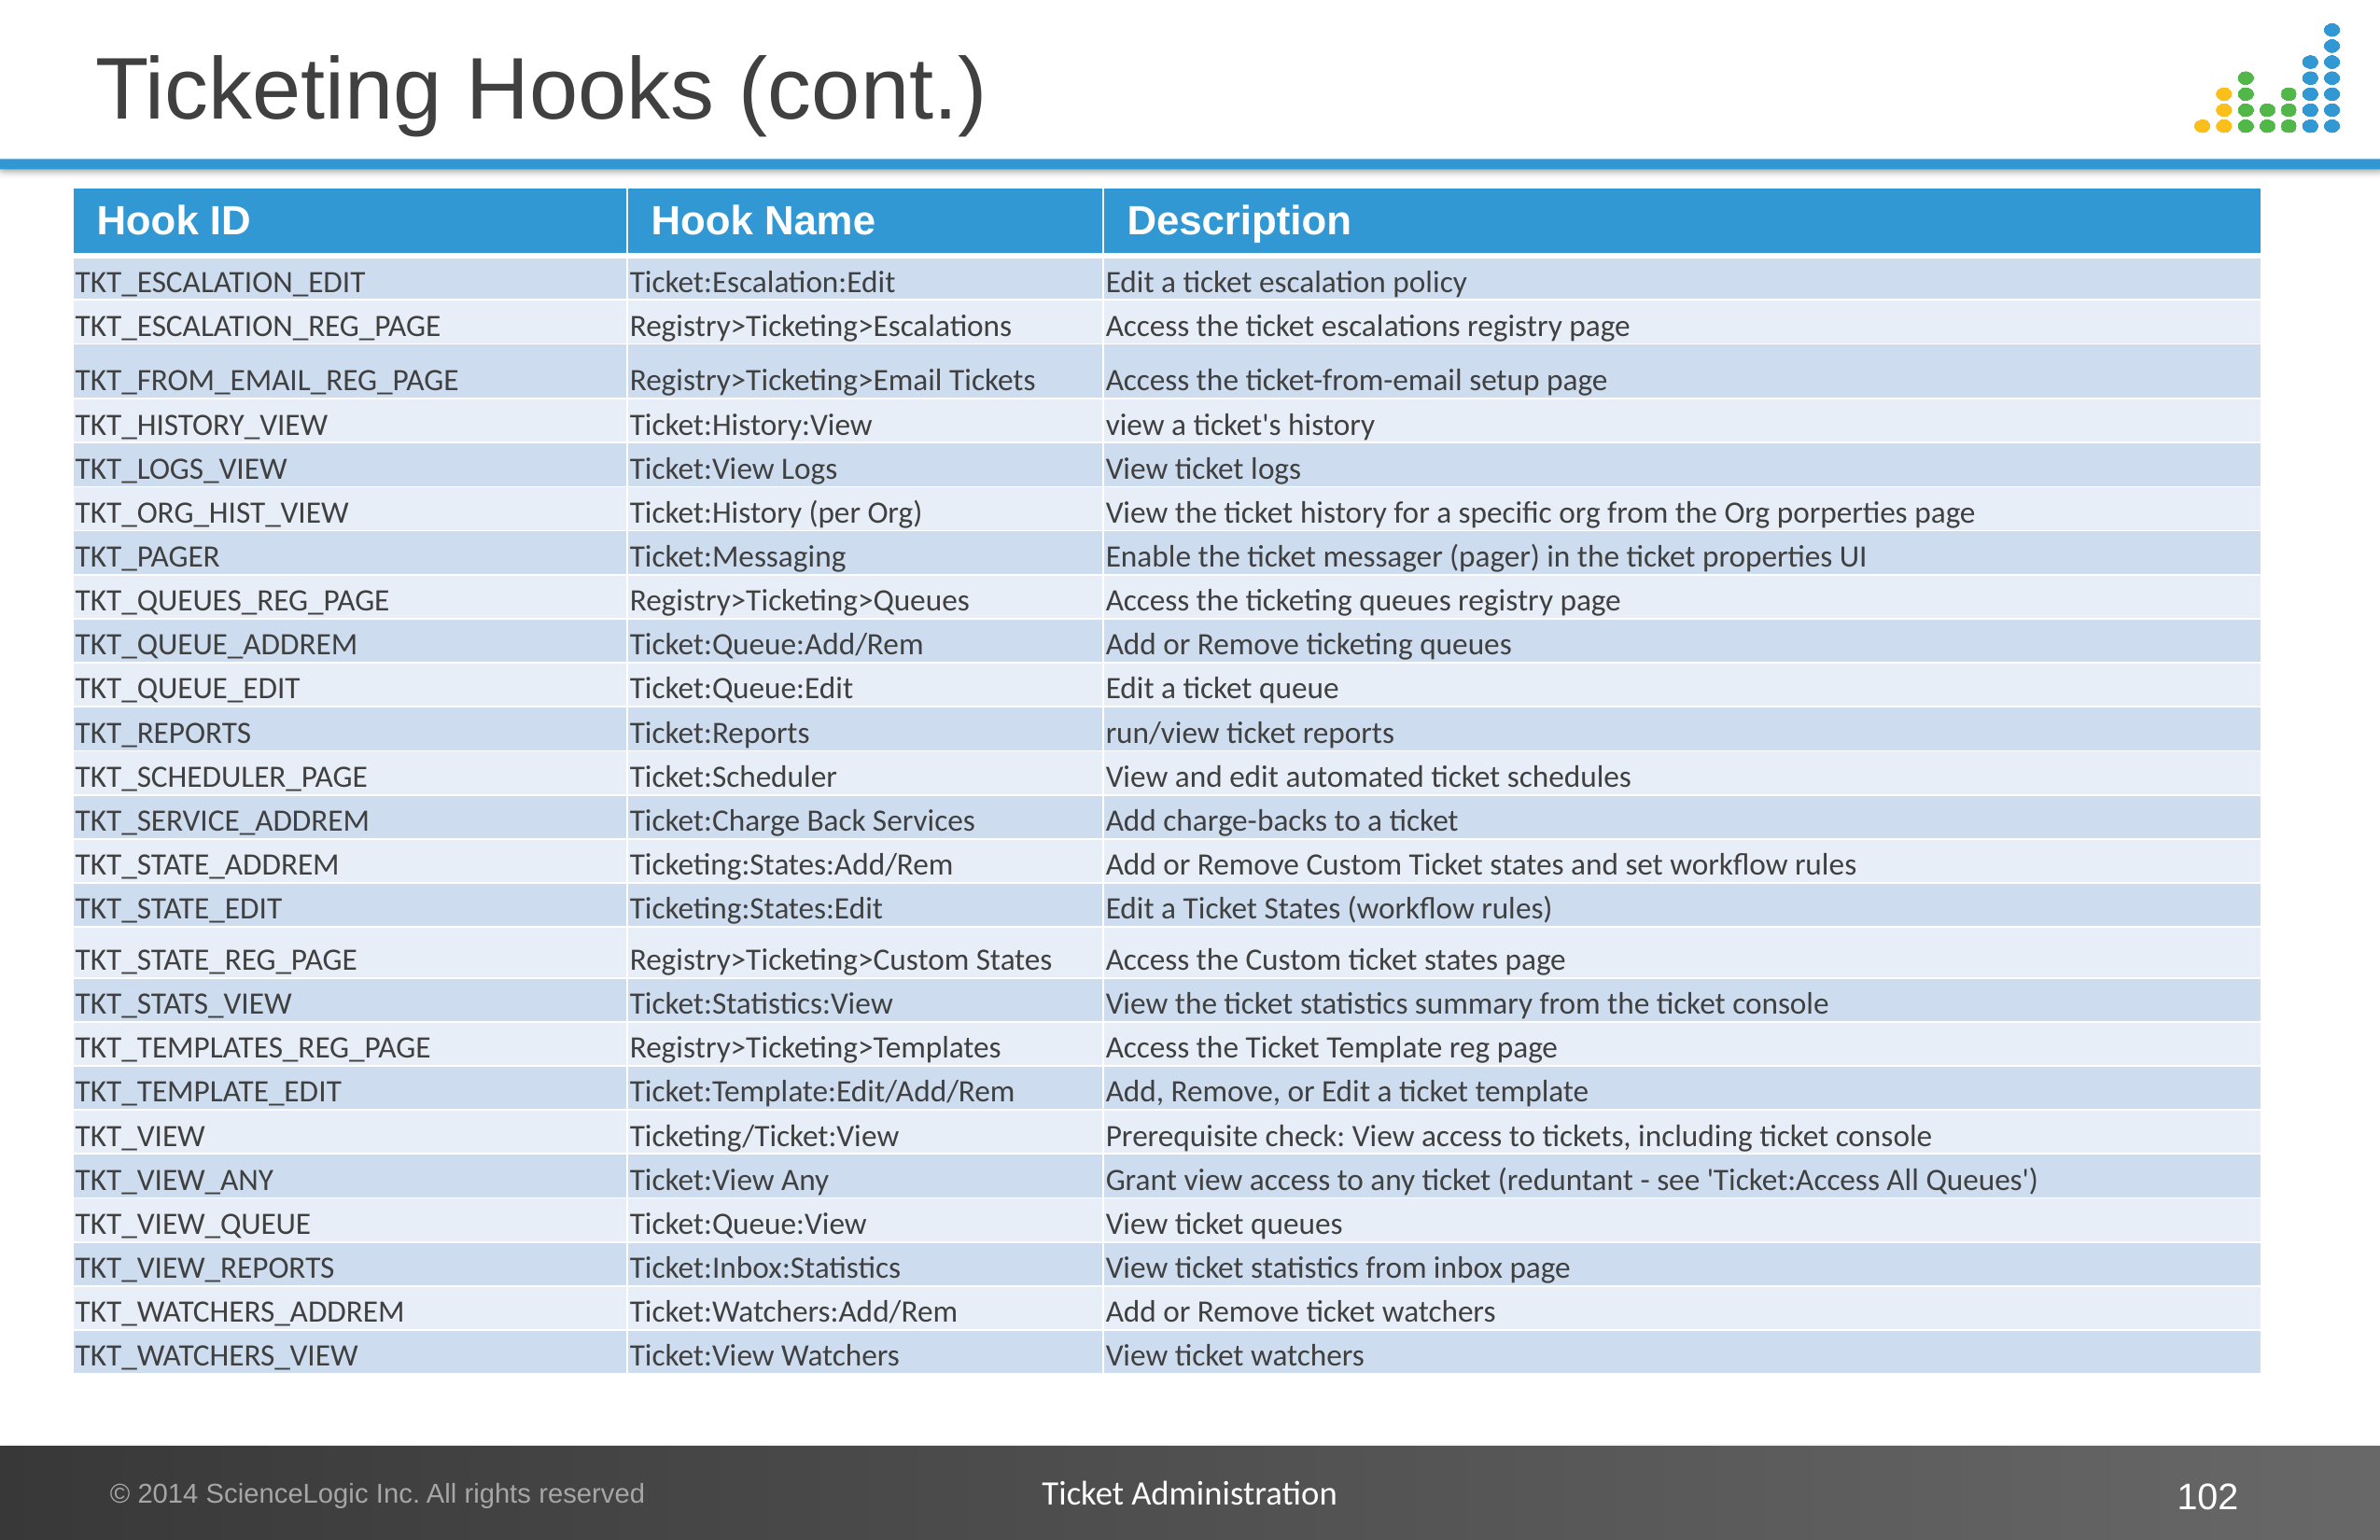

# Ticketing Hooks (cont.)
| Hook ID | Hook Name | Description |
| --- | --- | --- |
| TKT\_ESCALATION\_EDIT | Ticket:Escalation:Edit | Edit a ticket escalation policy |
| TKT\_ESCALATION\_REG\_PAGE | Registry>Ticketing>Escalations | Access the ticket escalations registry page |
| TKT\_FROM\_EMAIL\_REG\_PAGE | Registry>Ticketing>Email Tickets | Access the ticket-from-email setup page |
| TKT\_HISTORY\_VIEW | Ticket:History:View | view a ticket's history |
| TKT\_LOGS\_VIEW | Ticket:View Logs | View ticket logs |
| TKT\_ORG\_HIST\_VIEW | Ticket:History (per Org) | View the ticket history for a specific org from the Org porperties page |
| TKT\_PAGER | Ticket:Messaging | Enable the ticket messager (pager) in the ticket properties UI |
| TKT\_QUEUES\_REG\_PAGE | Registry>Ticketing>Queues | Access the ticketing queues registry page |
| TKT\_QUEUE\_ADDREM | Ticket:Queue:Add/Rem | Add or Remove ticketing queues |
| TKT\_QUEUE\_EDIT | Ticket:Queue:Edit | Edit a ticket queue |
| TKT\_REPORTS | Ticket:Reports | run/view ticket reports |
| TKT\_SCHEDULER\_PAGE | Ticket:Scheduler | View and edit automated ticket schedules |
| TKT\_SERVICE\_ADDREM | Ticket:Charge Back Services | Add charge-backs to a ticket |
| TKT\_STATE\_ADDREM | Ticketing:States:Add/Rem | Add or Remove Custom Ticket states and set workflow rules |
| TKT\_STATE\_EDIT | Ticketing:States:Edit | Edit a Ticket States (workflow rules) |
| TKT\_STATE\_REG\_PAGE | Registry>Ticketing>Custom States | Access the Custom ticket states page |
| TKT\_STATS\_VIEW | Ticket:Statistics:View | View the ticket statistics summary from the ticket console |
| TKT\_TEMPLATES\_REG\_PAGE | Registry>Ticketing>Templates | Access the Ticket Template reg page |
| TKT\_TEMPLATE\_EDIT | Ticket:Template:Edit/Add/Rem | Add, Remove, or Edit a ticket template |
| TKT\_VIEW | Ticketing/Ticket:View | Prerequisite check: View access to tickets, including ticket console |
| TKT\_VIEW\_ANY | Ticket:View Any | Grant view access to any ticket (reduntant - see 'Ticket:Access All Queues') |
| TKT\_VIEW\_QUEUE | Ticket:Queue:View | View ticket queues |
| TKT\_VIEW\_REPORTS | Ticket:Inbox:Statistics | View ticket statistics from inbox page |
| TKT\_WATCHERS\_ADDREM | Ticket:Watchers:Add/Rem | Add or Remove ticket watchers |
| TKT\_WATCHERS\_VIEW | Ticket:View Watchers | View ticket watchers |
Ticket Administration
102